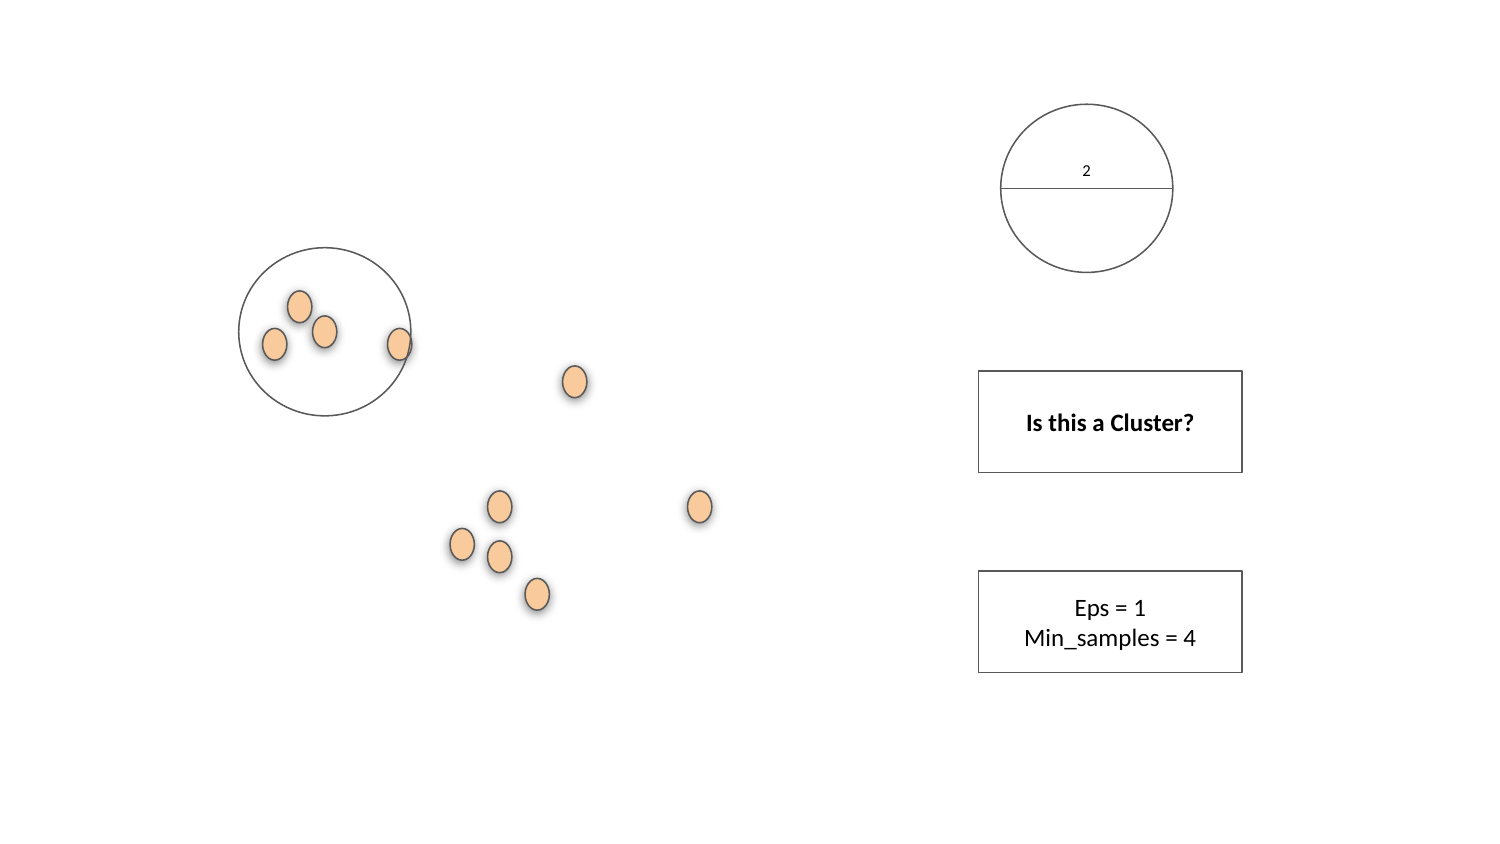

2

Is this a Cluster?

Eps = 1
Min_samples = 4